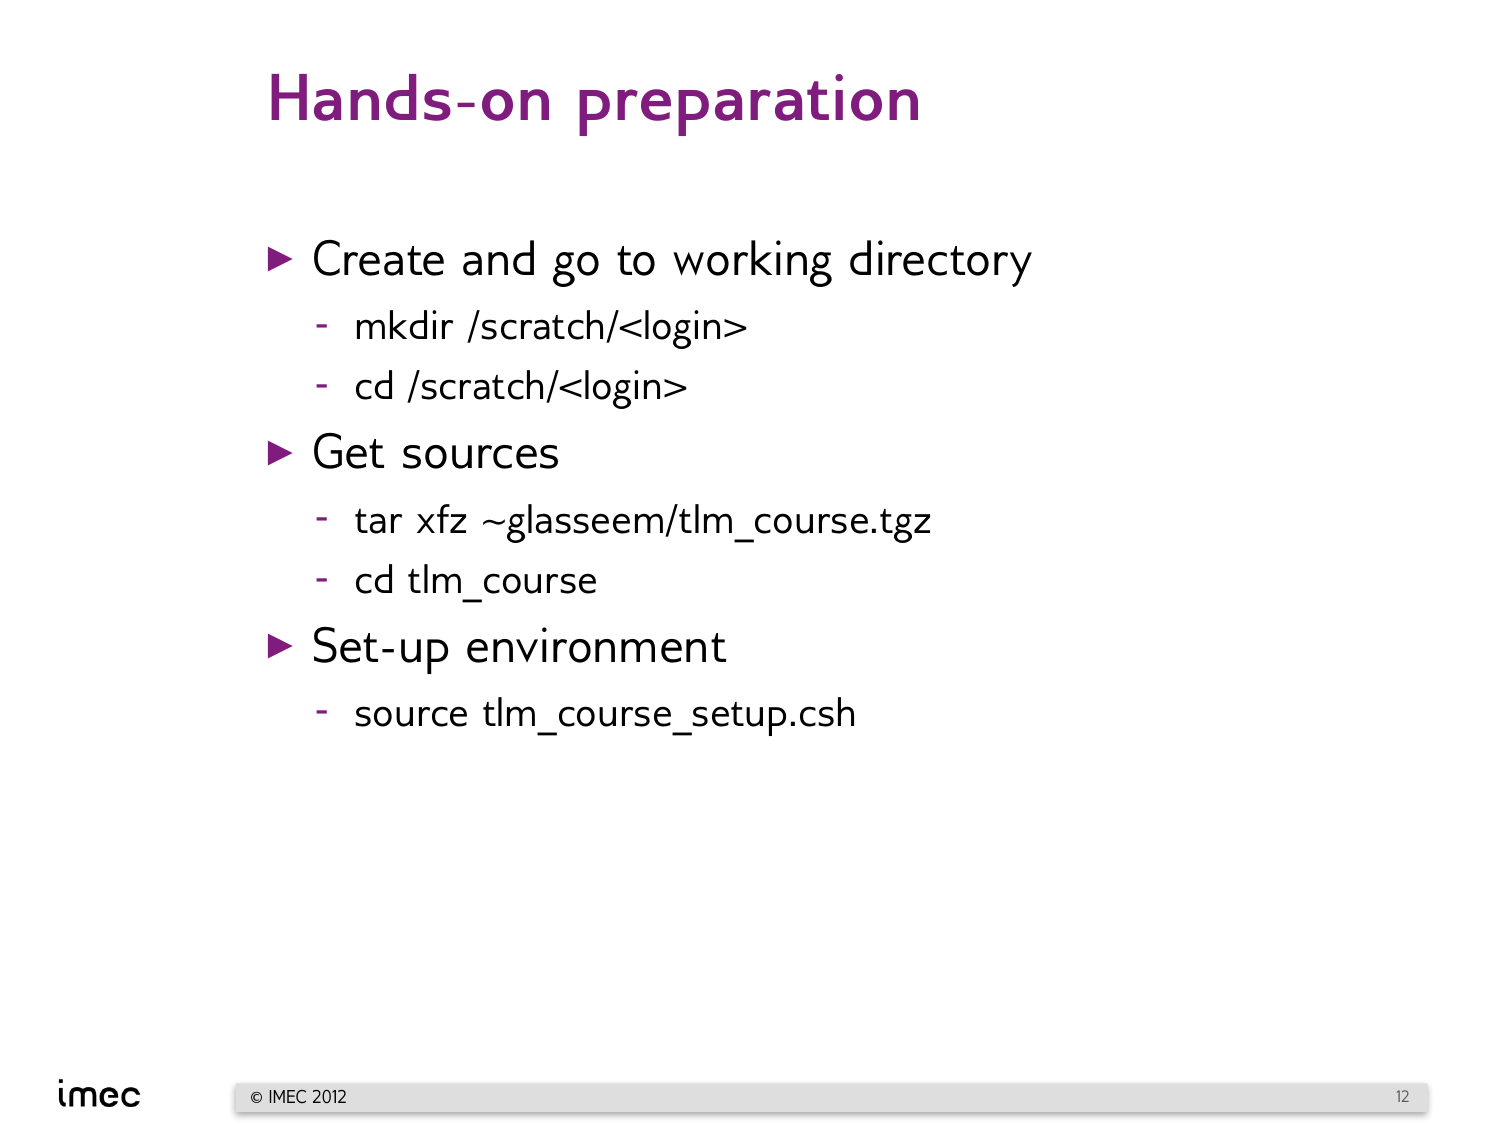

# Hands-on preparation
Create and go to working directory
mkdir /scratch/<login>
cd /scratch/<login>
Get sources
tar xfz ~glasseem/tlm_course.tgz
cd tlm_course
Set-up environment
source tlm_course_setup.csh